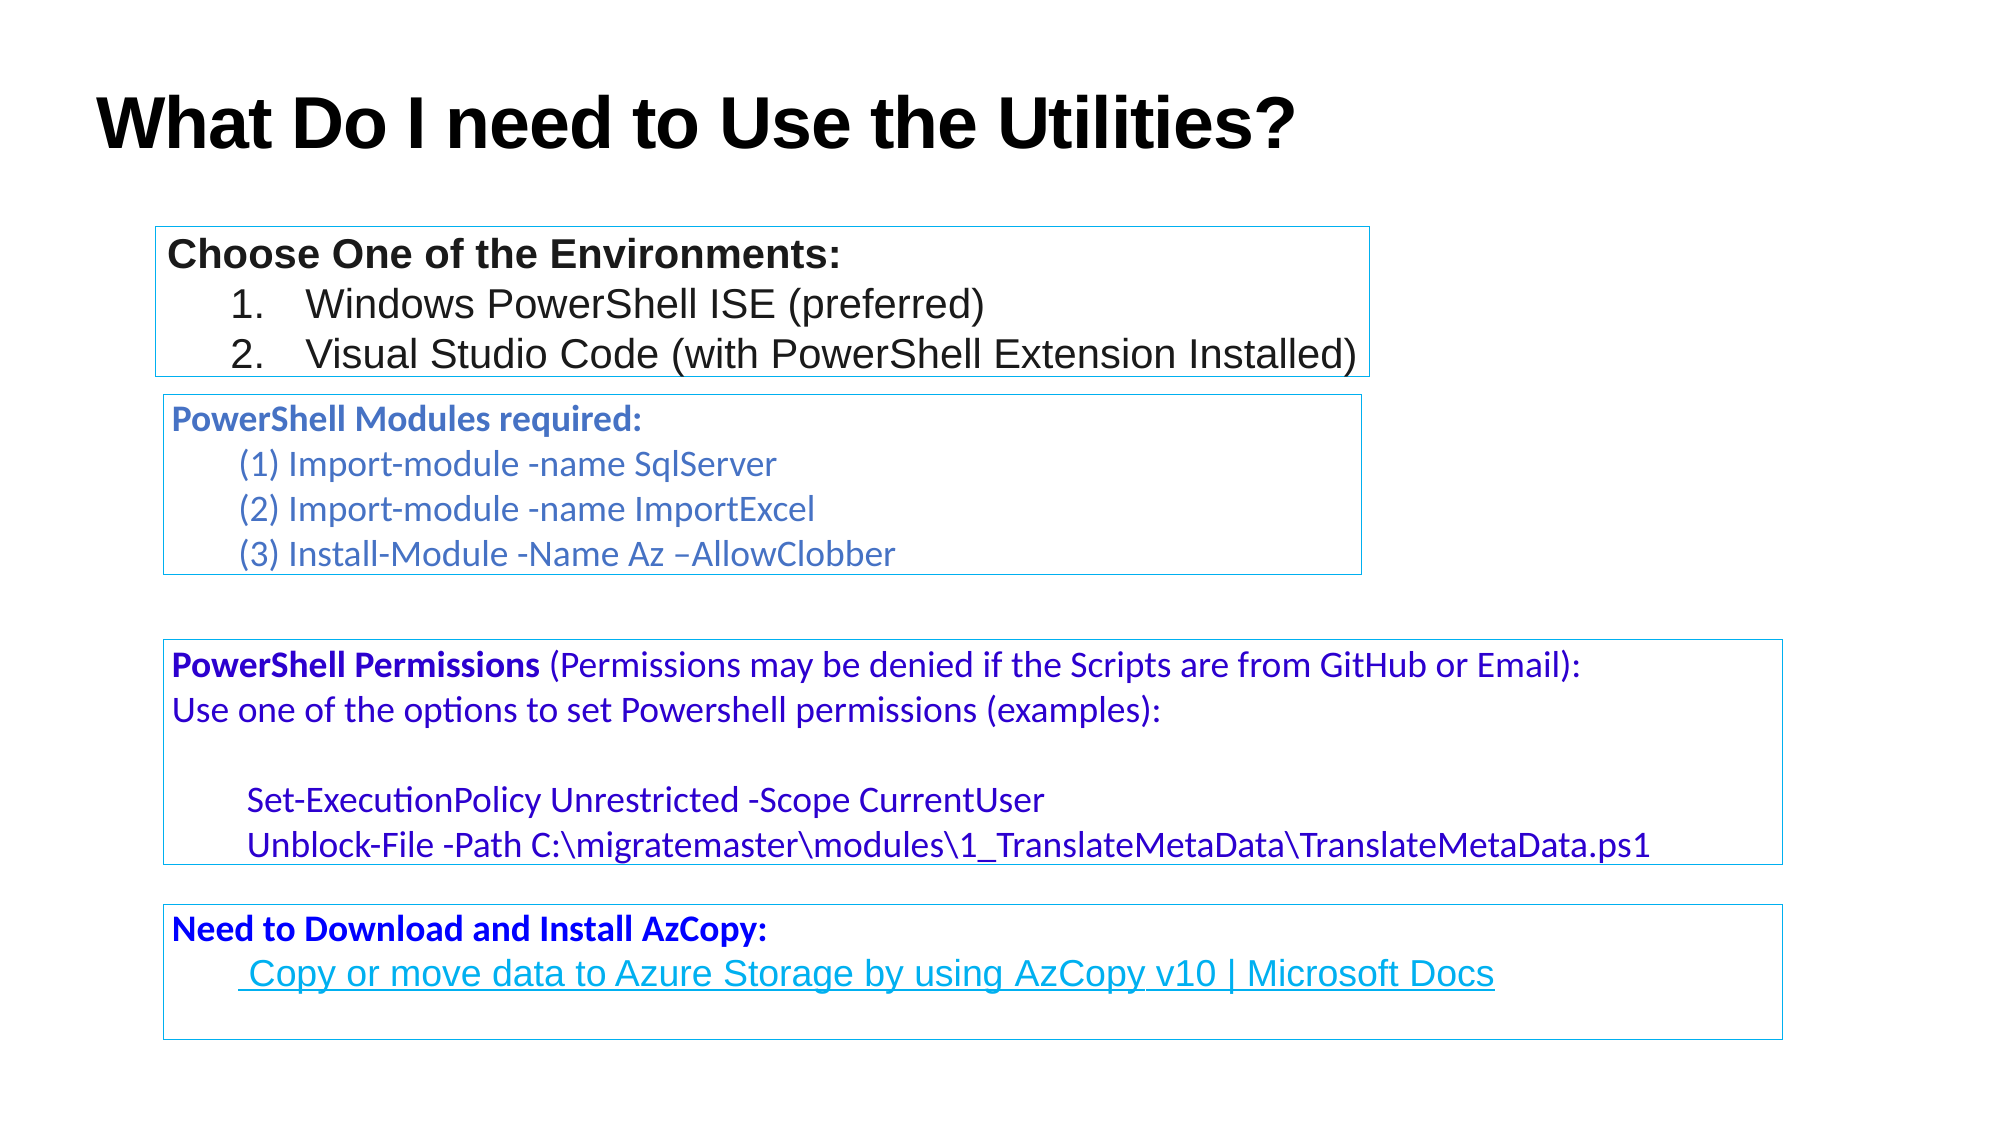

# What Do I need to Use the Utilities?
 Choose One of the Environments:
Windows PowerShell ISE (preferred)
Visual Studio Code (with PowerShell Extension Installed)
 PowerShell Modules required:
(1) Import-module -name SqlServer
(2) Import-module -name ImportExcel
(3) Install-Module -Name Az –AllowClobber
 PowerShell Permissions (Permissions may be denied if the Scripts are from GitHub or Email):
 Use one of the options to set Powershell permissions (examples):

 Set-ExecutionPolicy Unrestricted -Scope CurrentUser
 Unblock-File -Path C:\migratemaster\modules\1_TranslateMetaData\TranslateMetaData.ps1
 Need to Download and Install AzCopy:
 Copy or move data to Azure Storage by using AzCopy v10 | Microsoft Docs